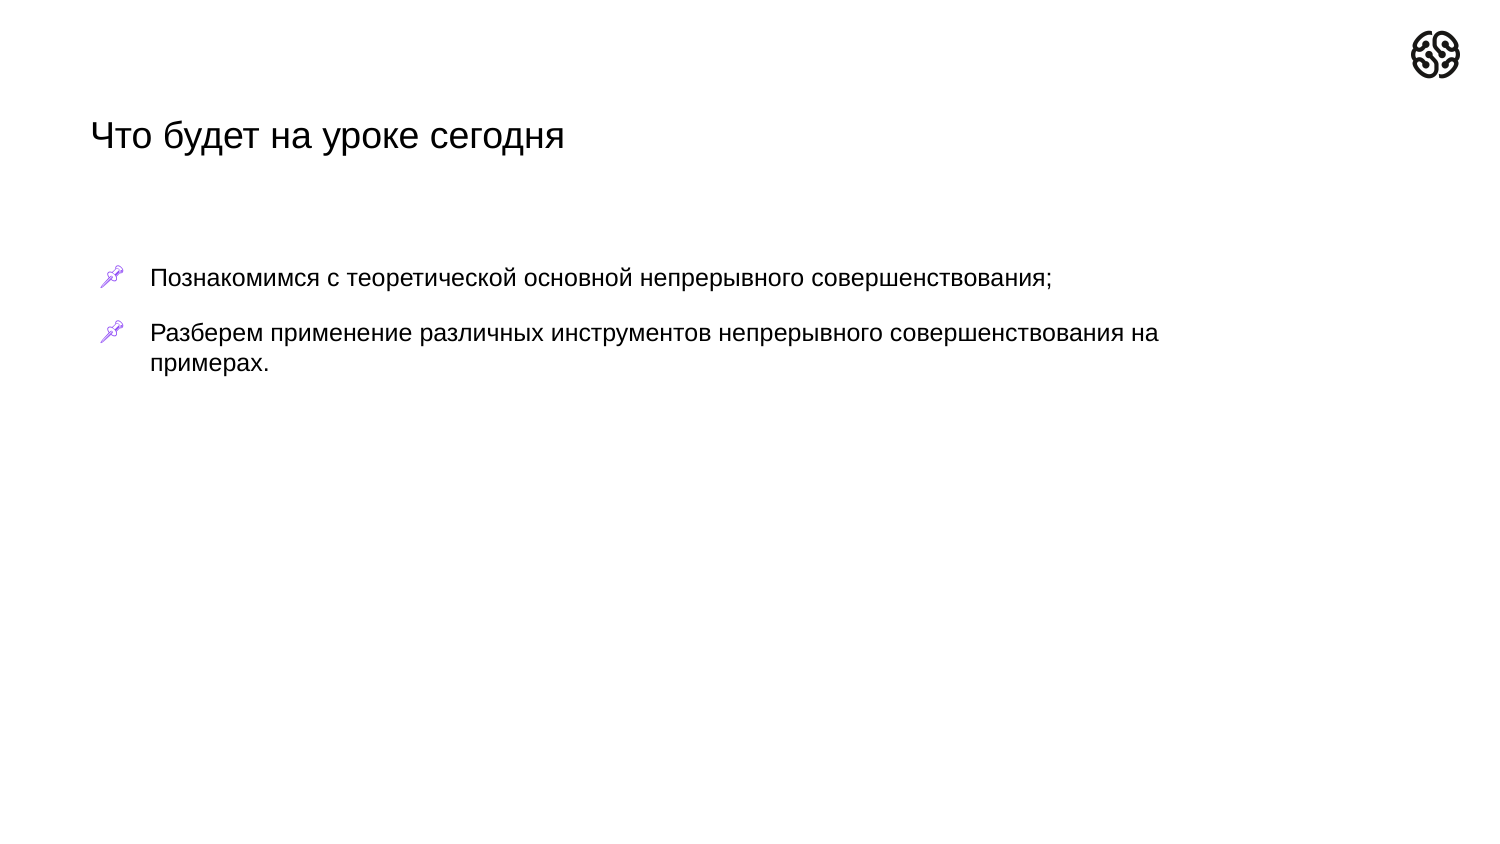

# Что будет на уроке сегодня
Познакомимся с теоретической основной непрерывного совершенствования;
Разберем применение различных инструментов непрерывного совершенствования на примерах.